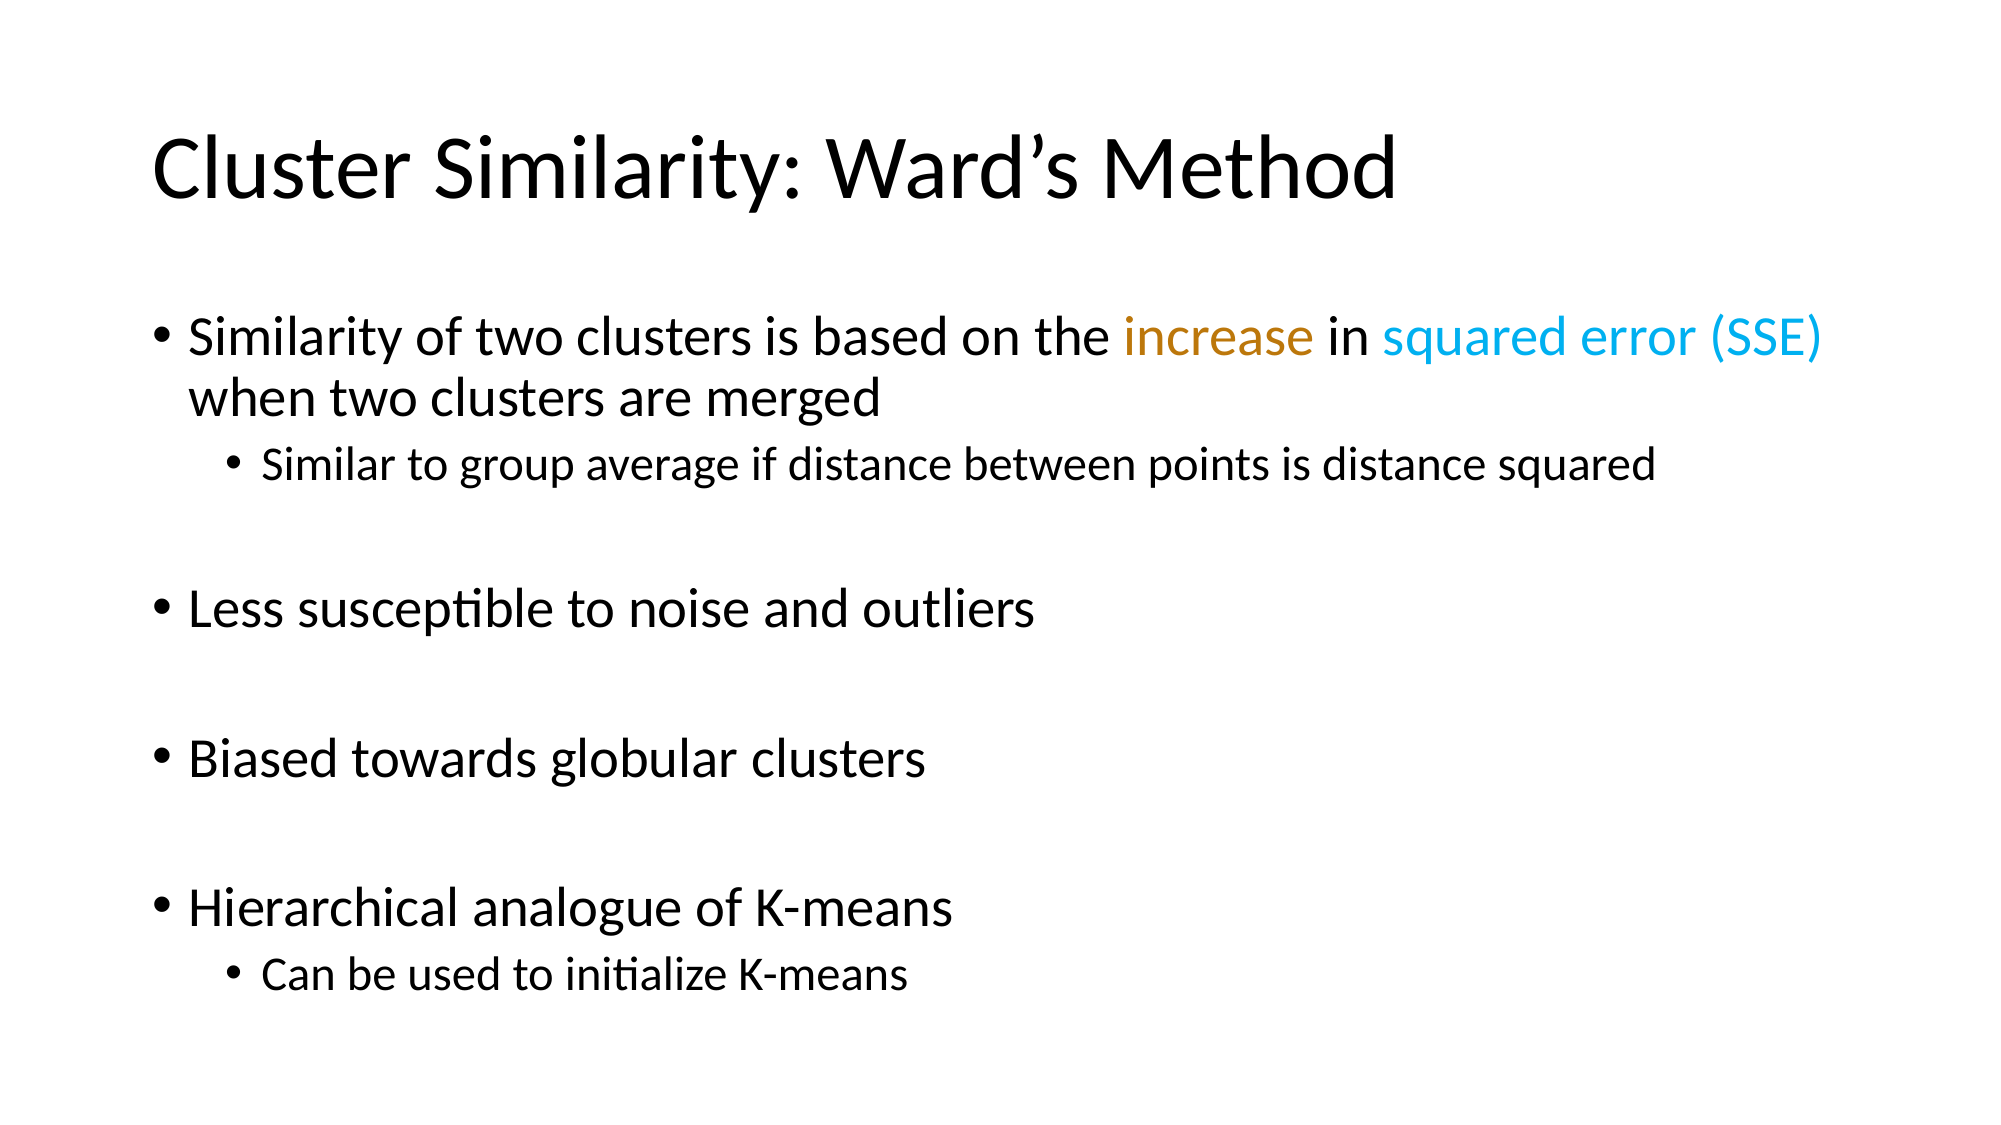

# Cluster Similarity: Ward’s Method
Similarity of two clusters is based on the increase in squared error (SSE) when two clusters are merged
Similar to group average if distance between points is distance squared

Less susceptible to noise and outliers

Biased towards globular clusters

Hierarchical analogue of K-means
Can be used to initialize K-means